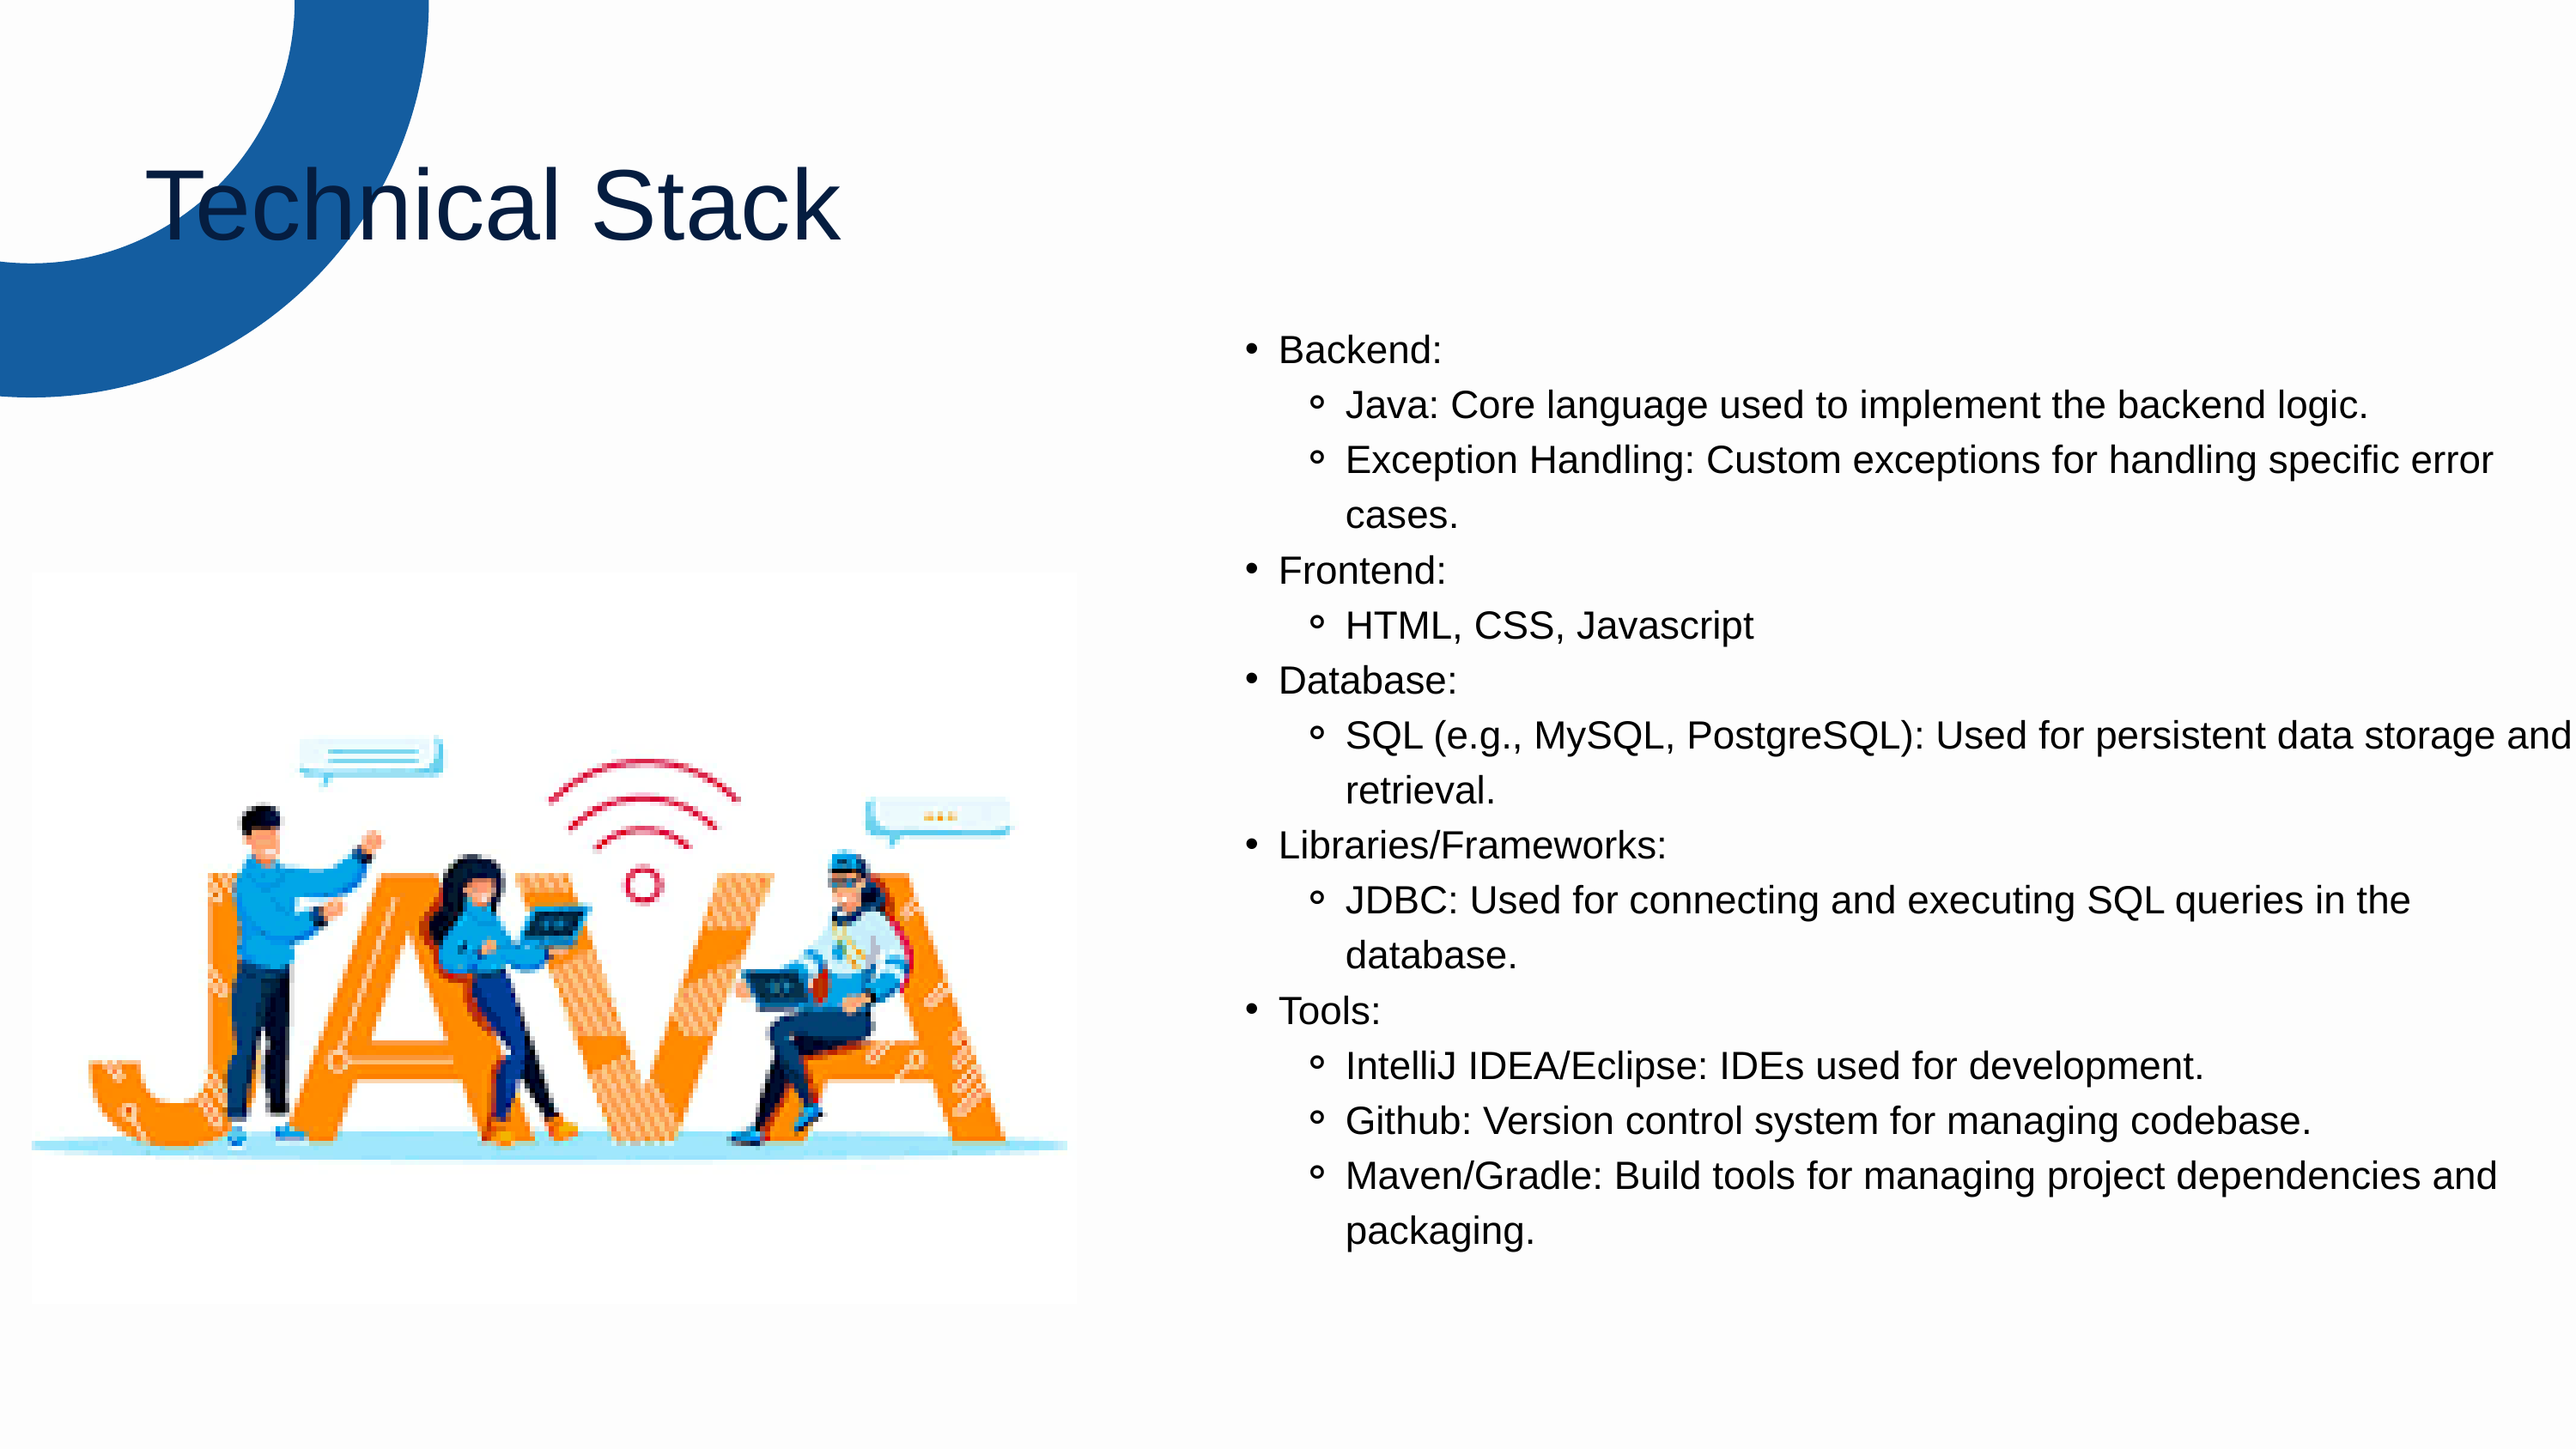

Technical Stack
Backend:
Java: Core language used to implement the backend logic.
Exception Handling: Custom exceptions for handling specific error cases.
Frontend:
HTML, CSS, Javascript
Database:
SQL (e.g., MySQL, PostgreSQL): Used for persistent data storage and retrieval.
Libraries/Frameworks:
JDBC: Used for connecting and executing SQL queries in the database.
Tools:
IntelliJ IDEA/Eclipse: IDEs used for development.
Github: Version control system for managing codebase.
Maven/Gradle: Build tools for managing project dependencies and packaging.